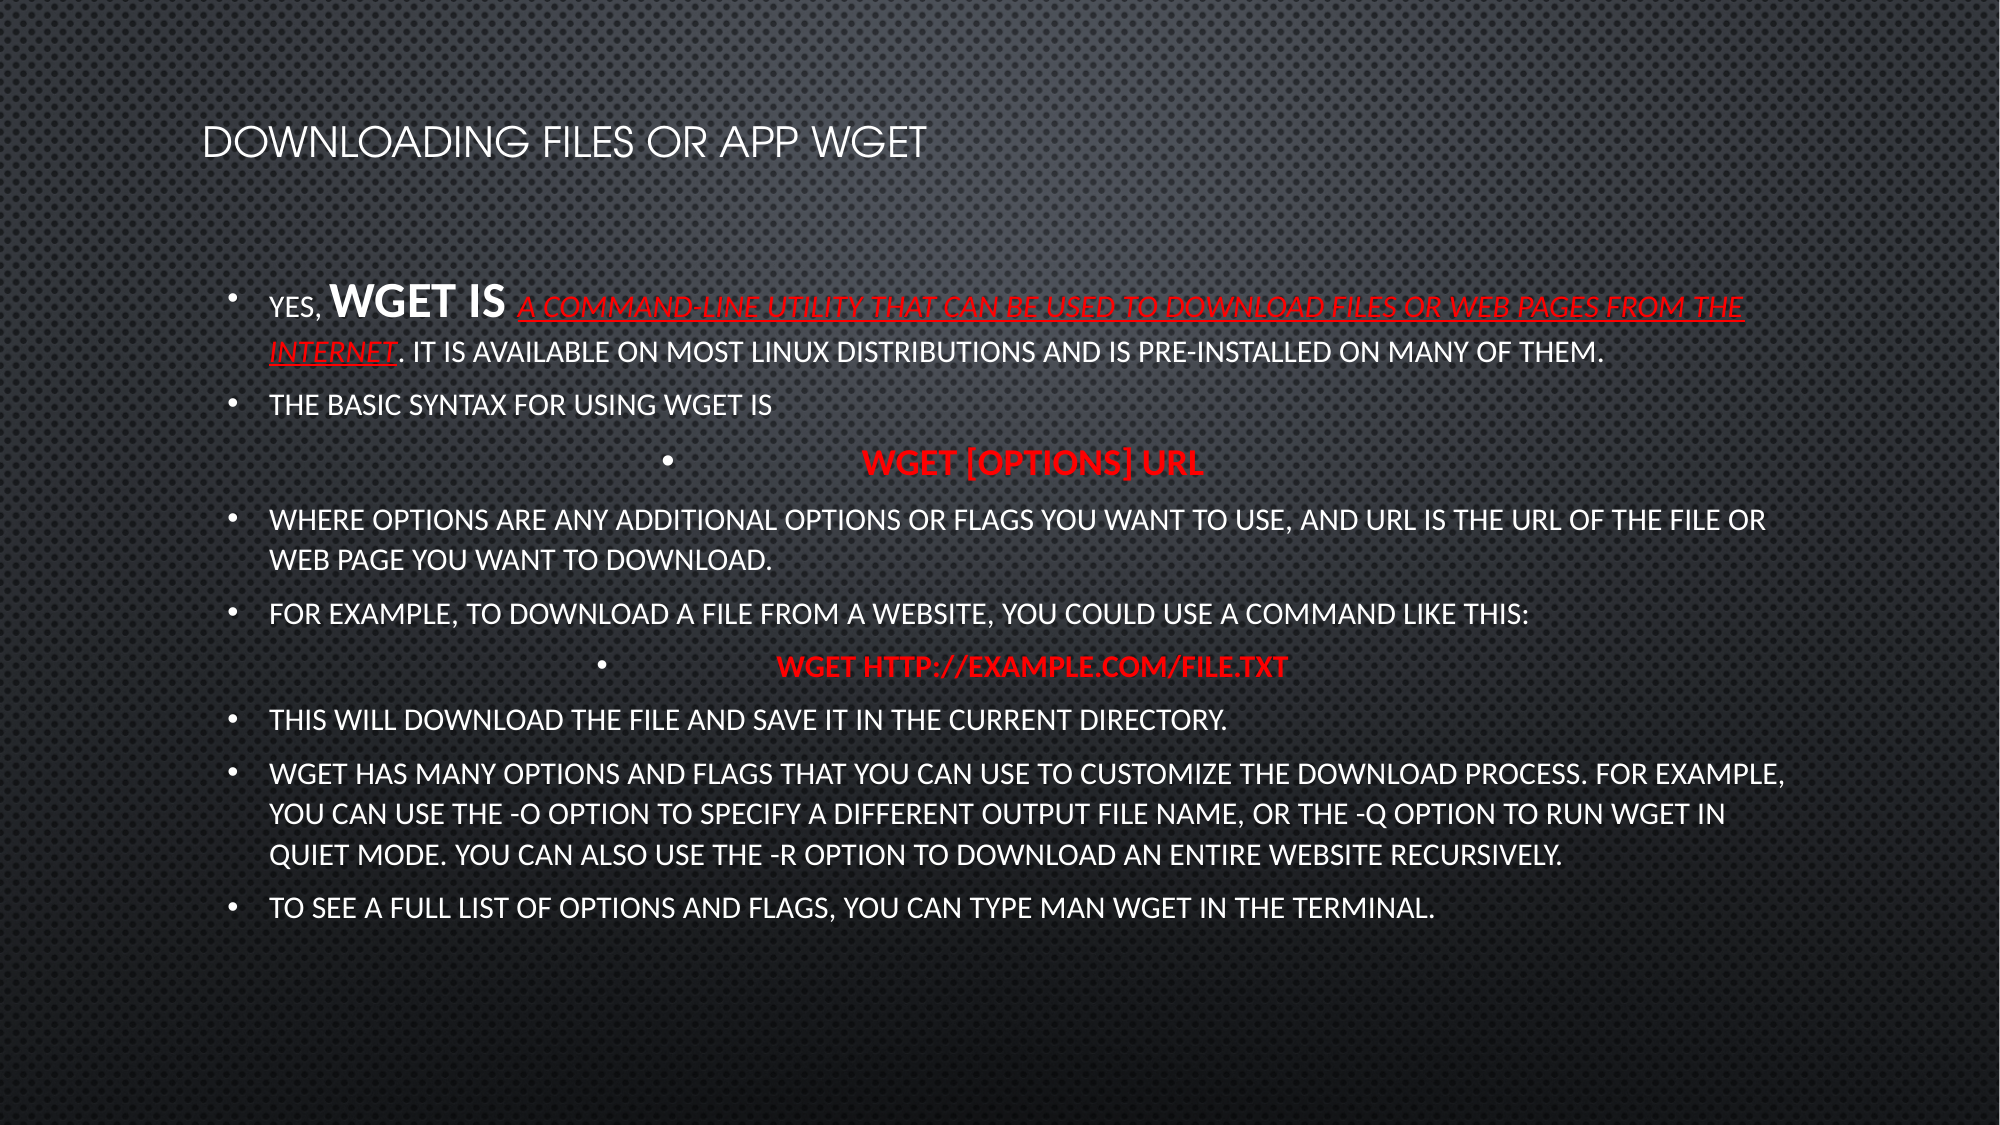

# DOWNLOADING FILES OR APP WGET

Yes, wget is a command-line utility that can be used to download files or web pages from the internet. It is available on most Linux distributions and is pre-installed on many of them.
The basic syntax for using wget is
wget [OPTIONS] URL
where OPTIONS are any additional options or flags you want to use, and URL is the URL of the file or web page you want to download.
For example, to download a file from a website, you could use a command like this:
wget http://example.com/file.txt
This will download the file and save it in the current directory.
wget has many options and flags that you can use to customize the download process. For example, you can use the -O option to specify a different output file name, or the -q option to run wget in quiet mode. You can also use the -r option to download an entire website recursively.
To see a full list of options and flags, you can type man wget in the terminal.